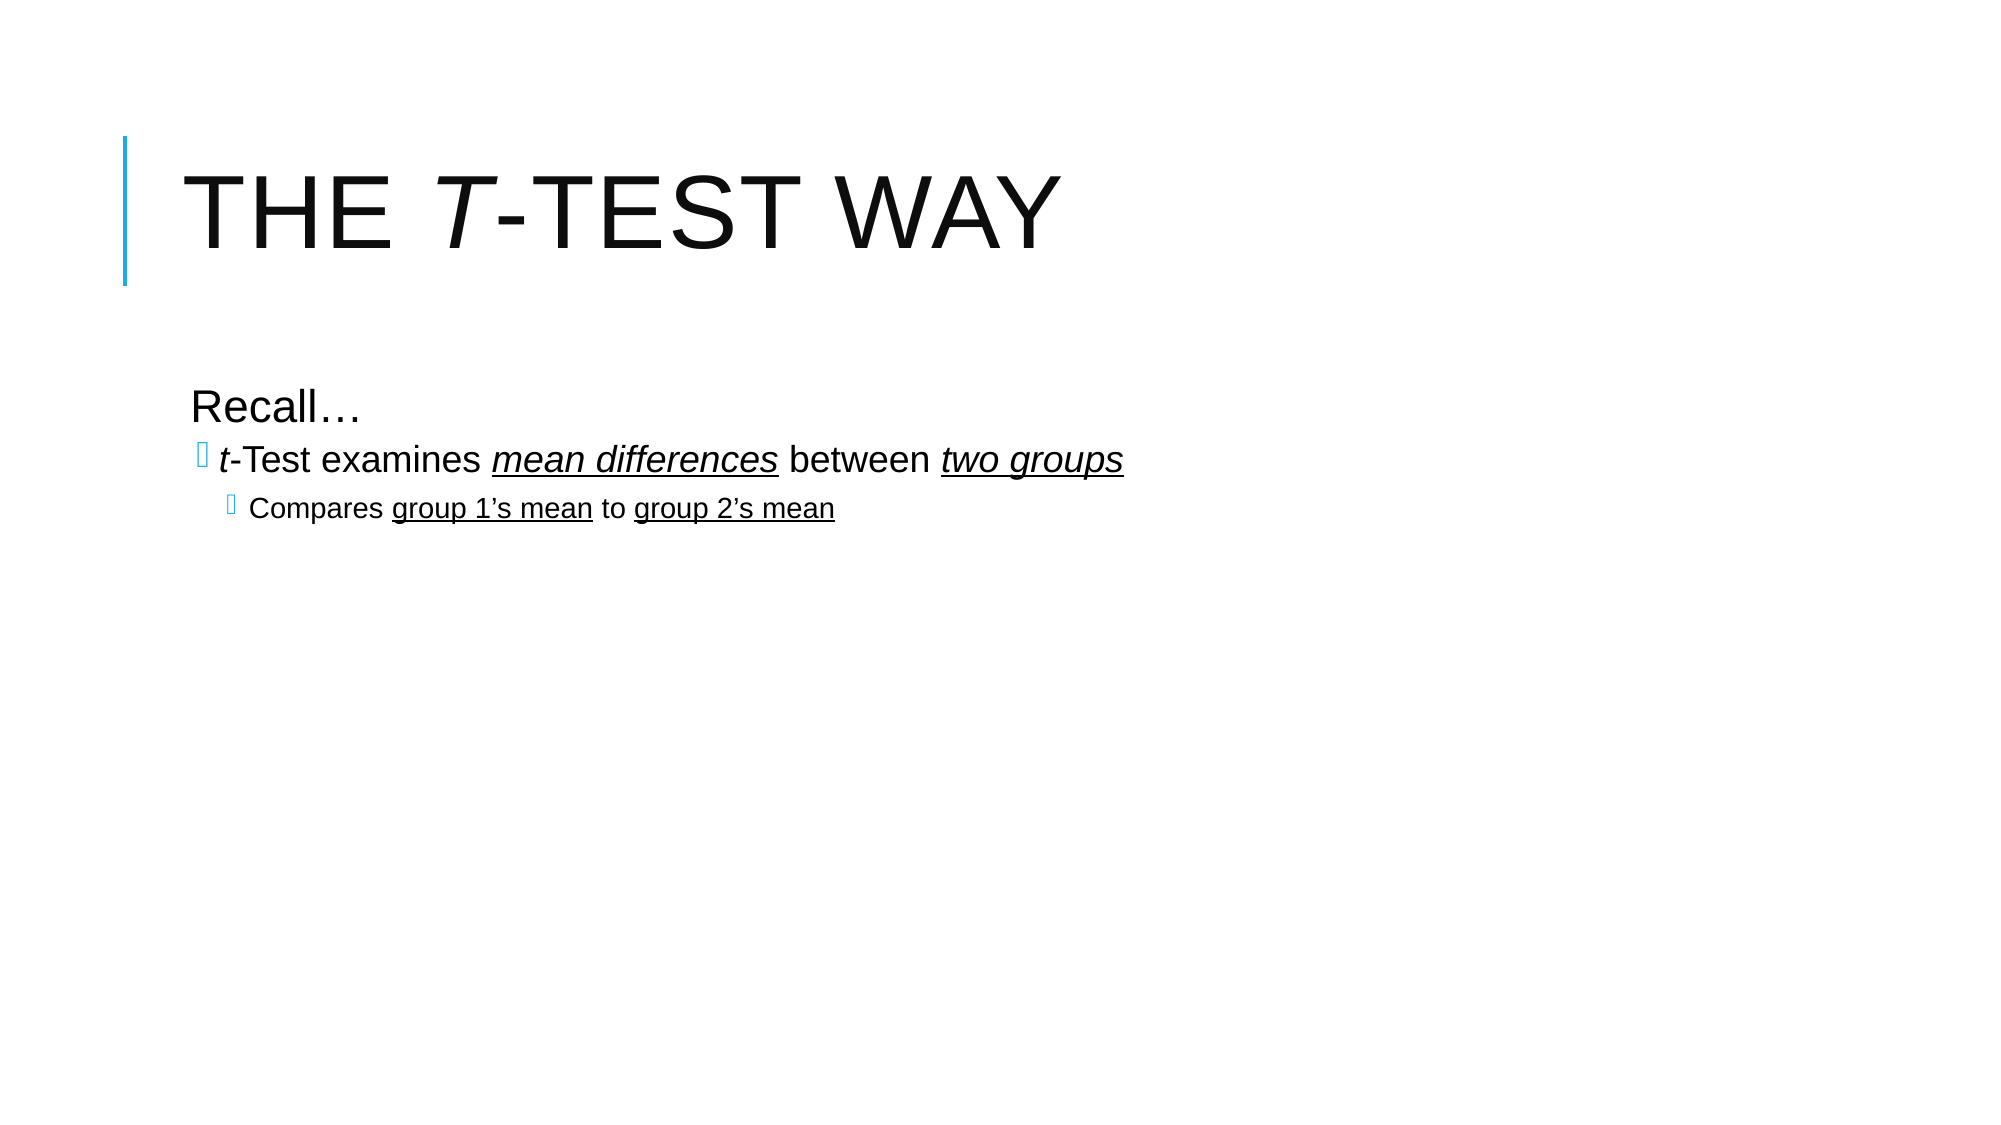

# The t-test Way
Recall…
t-Test examines mean differences between two groups
Compares group 1’s mean to group 2’s mean